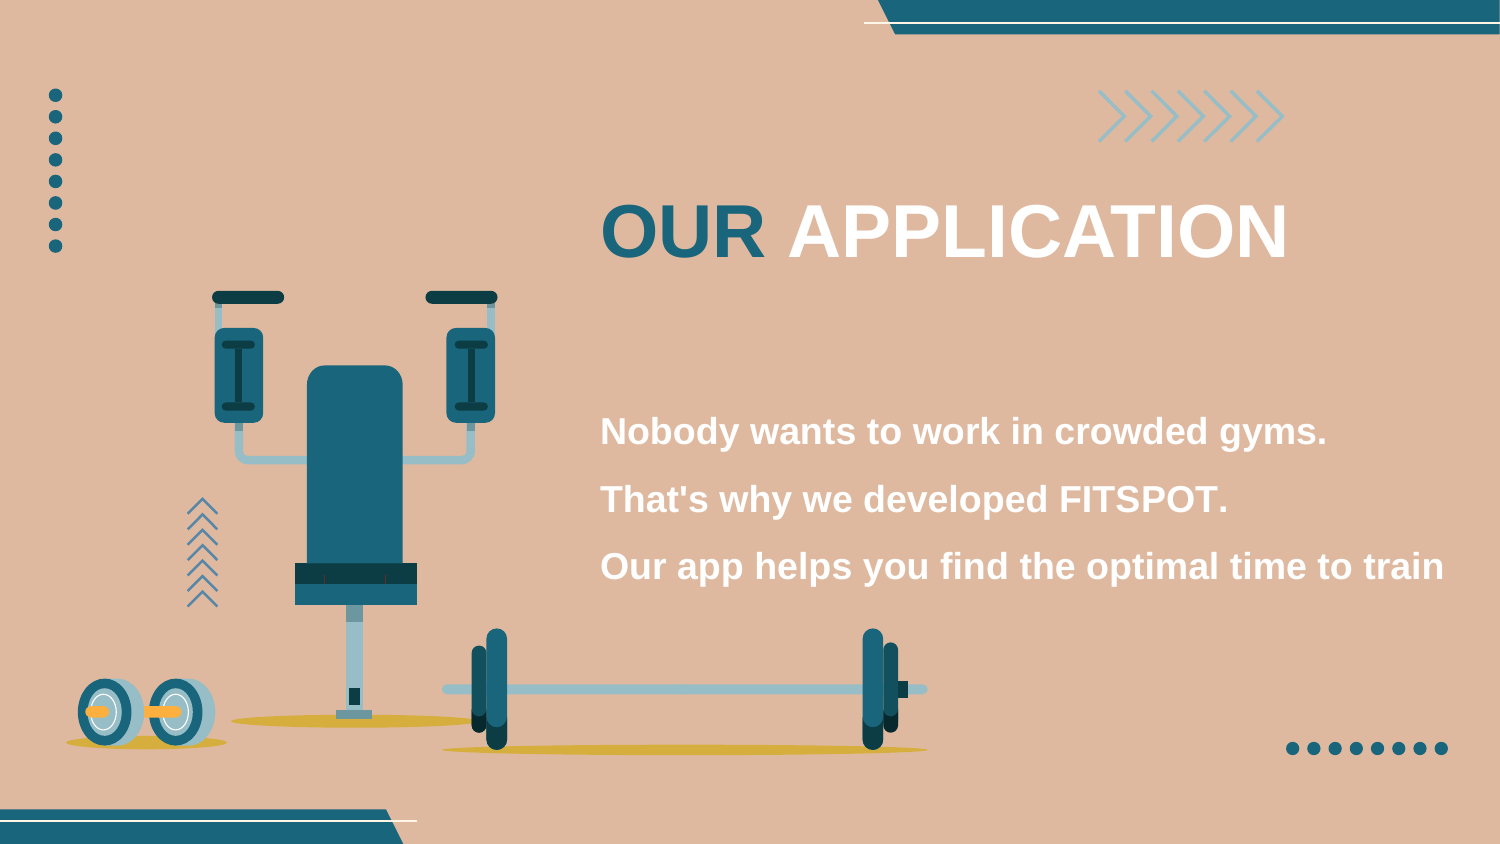

# OUR APPLICATION

Nobody wants to work in crowded gyms.
That's why we developed FITSPOT.
Our app helps you find the optimal time to train